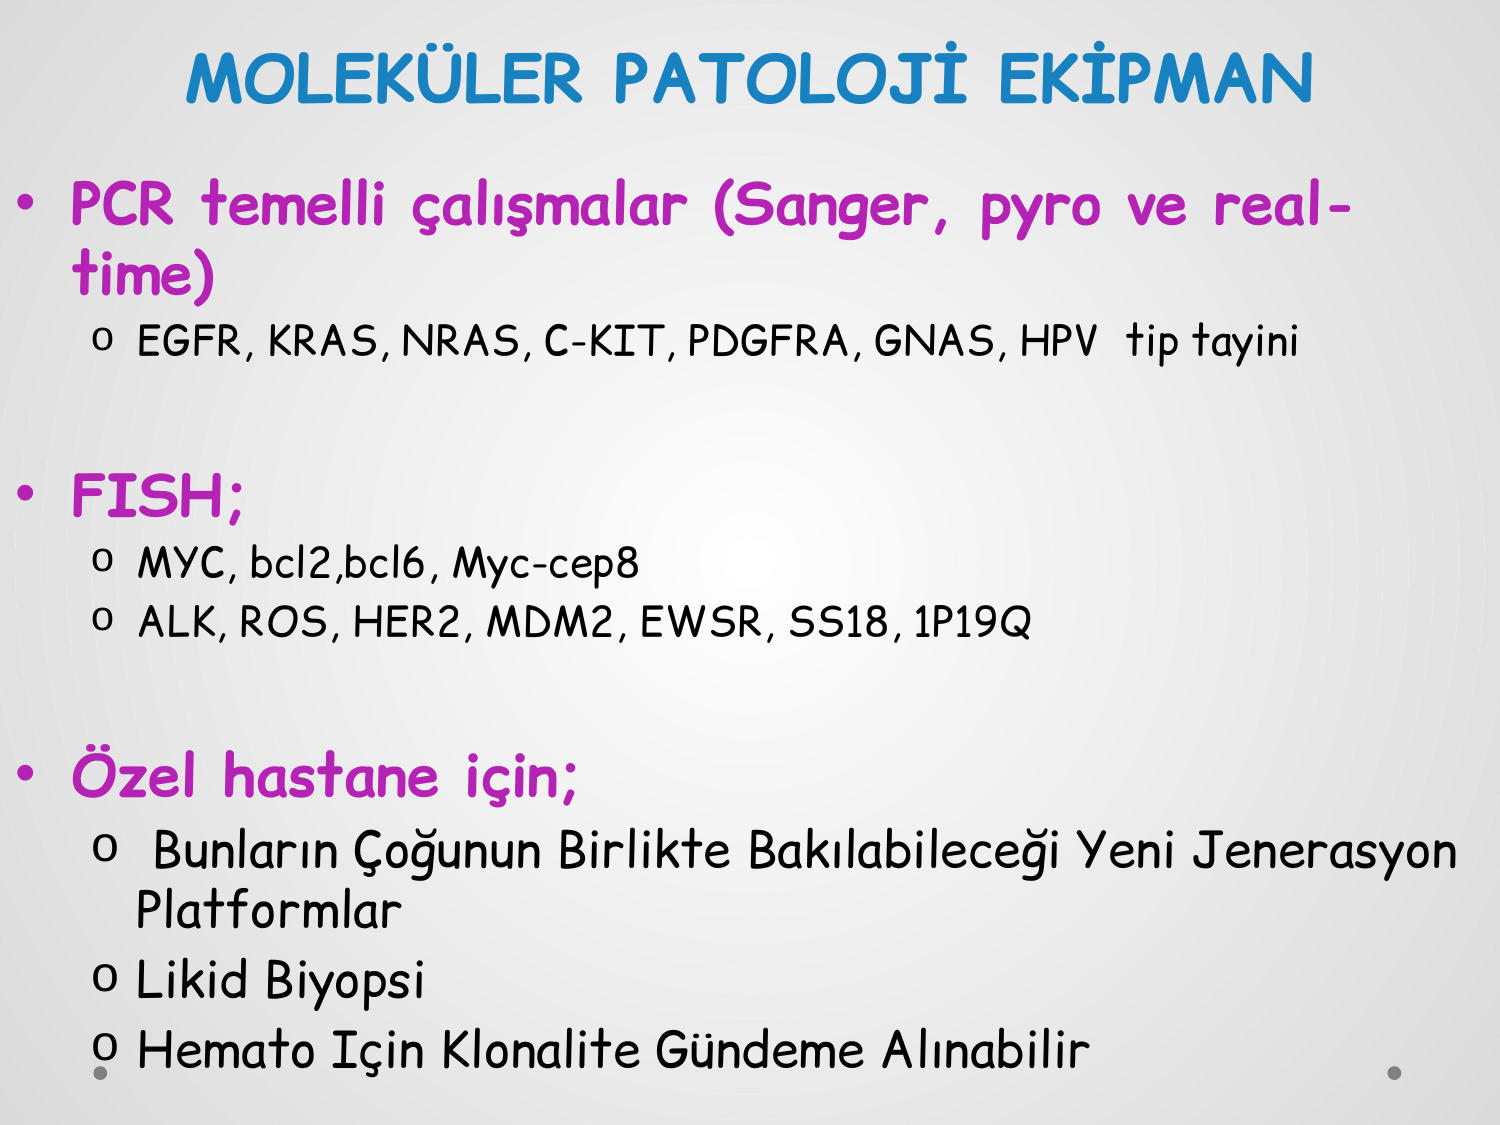

# MOLEKÜLER PATOLOJİ EKİPMAN
PCR temelli çalışmalar (Sanger, pyro ve real-time)
EGFR, KRAS, NRAS, C-KIT, PDGFRA, GNAS, HPV  tip tayini

FISH;
MYC, bcl2,bcl6, Myc-cep8
ALK, ROS, HER2, MDM2, EWSR, SS18, 1P19Q

Özel hastane için;
 Bunların Çoğunun Birlikte Bakılabileceği Yeni Jenerasyon Platformlar
Likid Biyopsi
Hemato Için Klonalite Gündeme Alınabilir